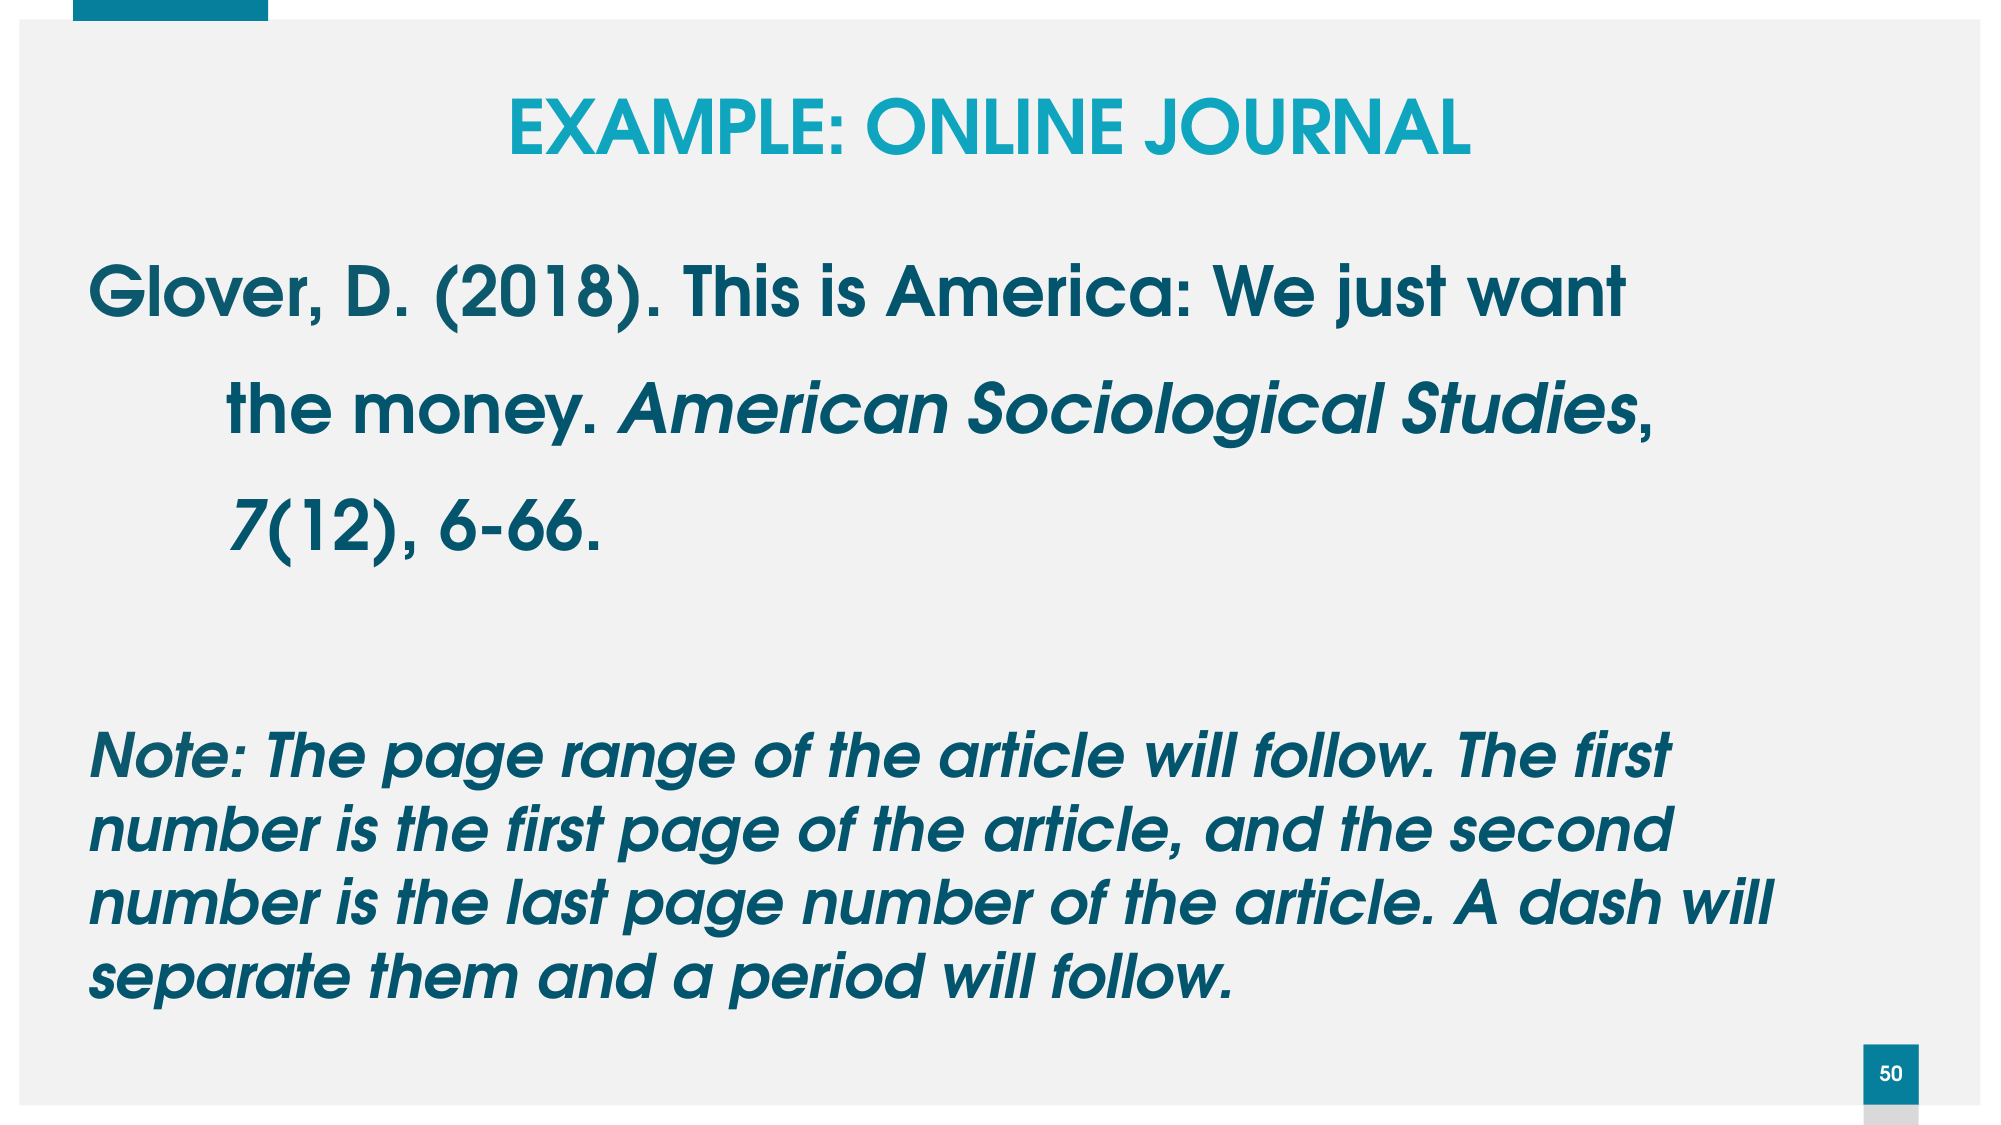

# EXAMPLE: ONLINE JOURNAL
Glover, D. (2018). This is America: We just want
	the money. American Sociological Studies,
	7(12), 6-66.

Note: The page range of the article will follow. The first number is the first page of the article, and the second number is the last page number of the article. A dash will separate them and a period will follow.